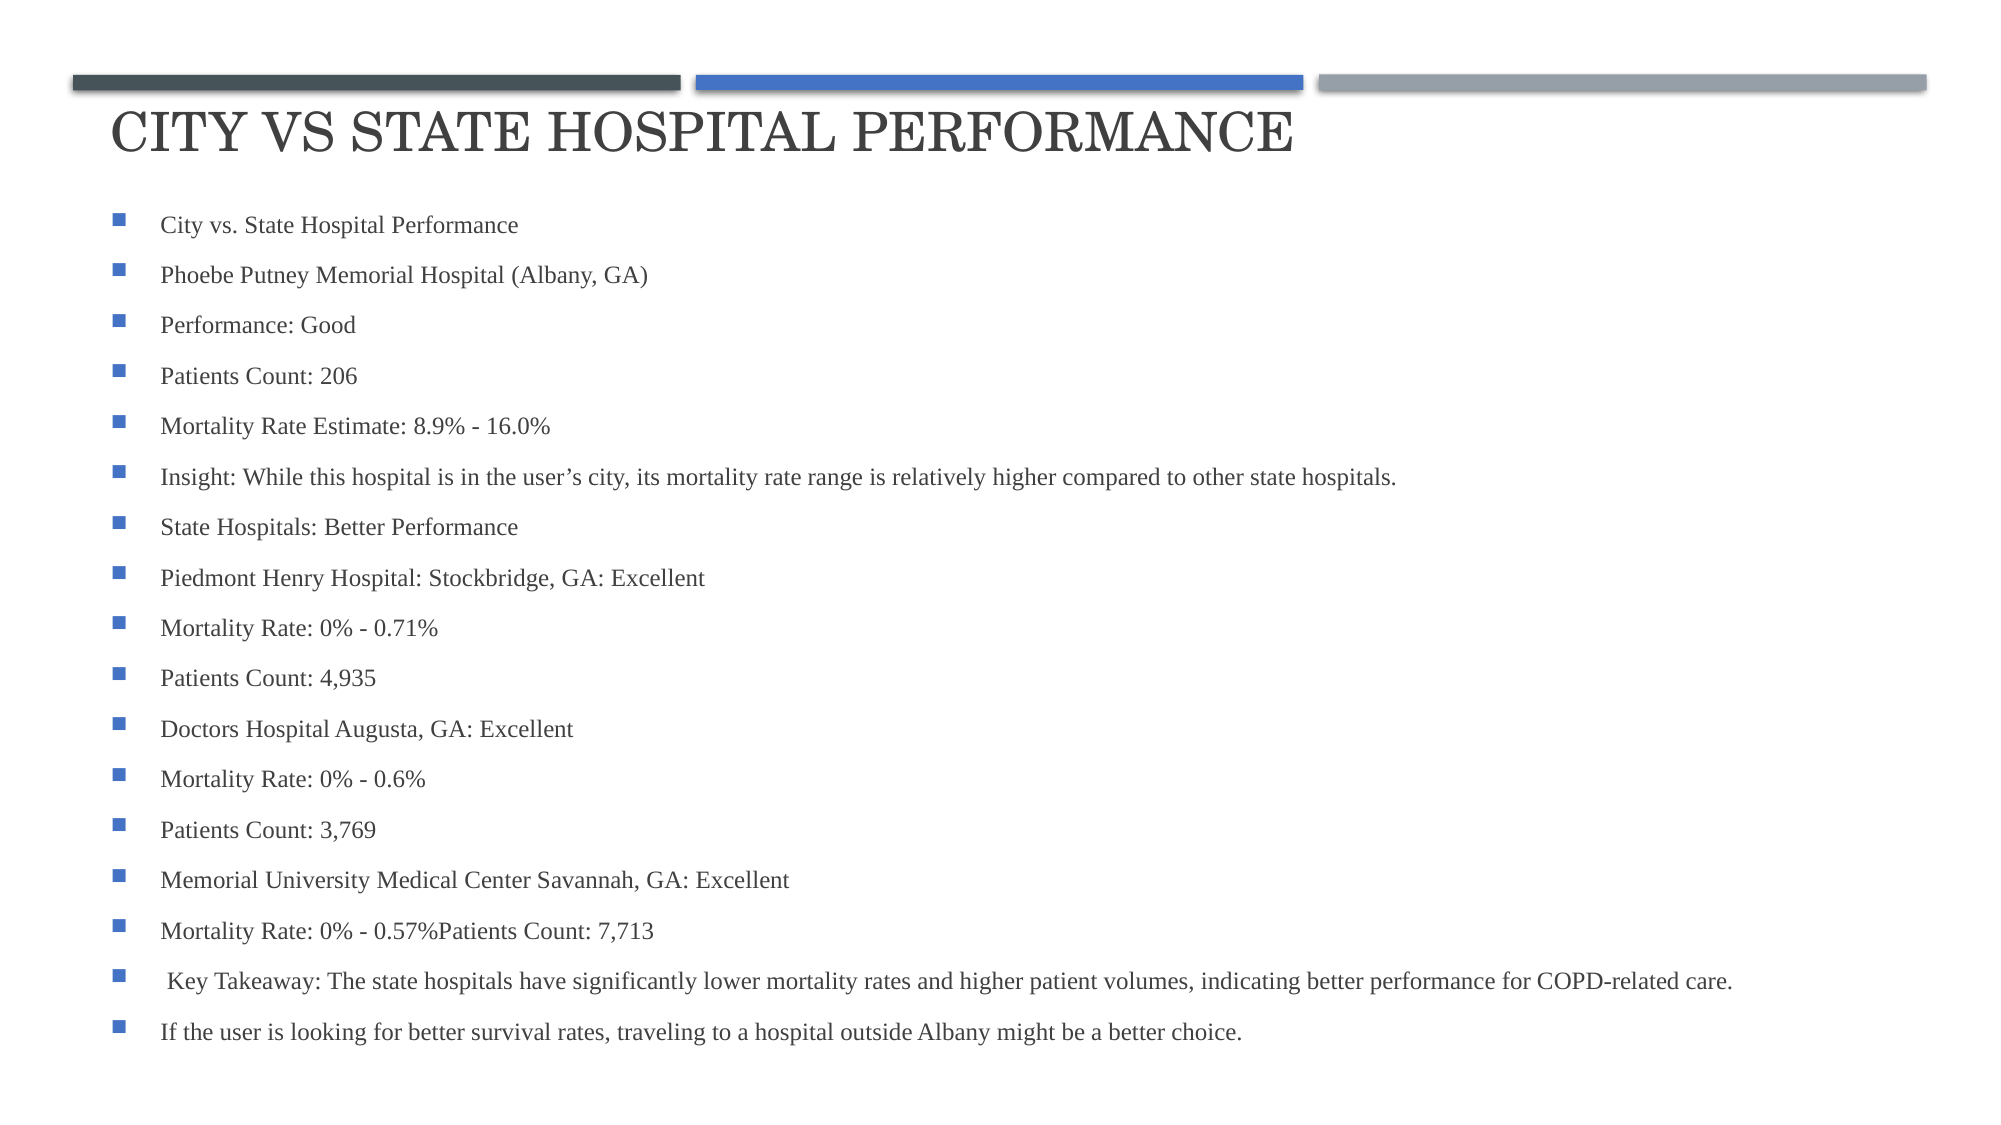

# City VS State Hospital Performance
City vs. State Hospital Performance
Phoebe Putney Memorial Hospital (Albany, GA)
Performance: Good
Patients Count: 206
Mortality Rate Estimate: 8.9% - 16.0%
Insight: While this hospital is in the user’s city, its mortality rate range is relatively higher compared to other state hospitals.
State Hospitals: Better Performance
Piedmont Henry Hospital: Stockbridge, GA: Excellent
Mortality Rate: 0% - 0.71%
Patients Count: 4,935
Doctors Hospital Augusta, GA: Excellent
Mortality Rate: 0% - 0.6%
Patients Count: 3,769
Memorial University Medical Center Savannah, GA: Excellent
Mortality Rate: 0% - 0.57%Patients Count: 7,713
 Key Takeaway: The state hospitals have significantly lower mortality rates and higher patient volumes, indicating better performance for COPD-related care.
If the user is looking for better survival rates, traveling to a hospital outside Albany might be a better choice.